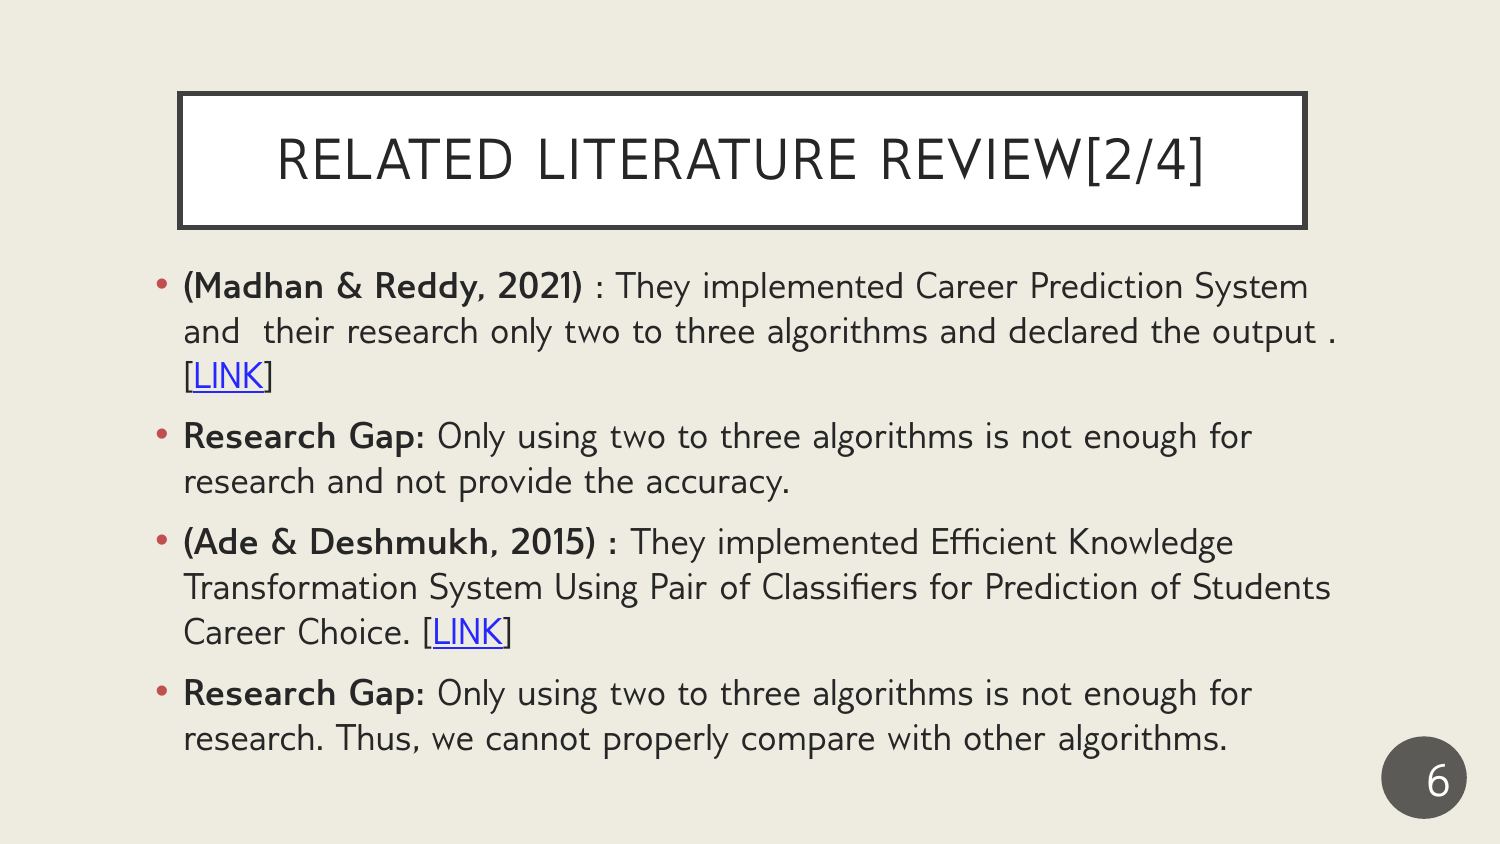

# Related Literature Review[2/4]
(Madhan & Reddy, 2021) : They implemented Career Prediction System and  their research only two to three algorithms and declared the output . [LINK]
Research Gap: Only using two to three algorithms is not enough for research and not provide the accuracy.
(Ade & Deshmukh, 2015) : They implemented Efficient Knowledge Transformation System Using Pair of Classifiers for Prediction of Students Career Choice. [LINK]
Research Gap: Only using two to three algorithms is not enough for research. Thus, we cannot properly compare with other algorithms.

6